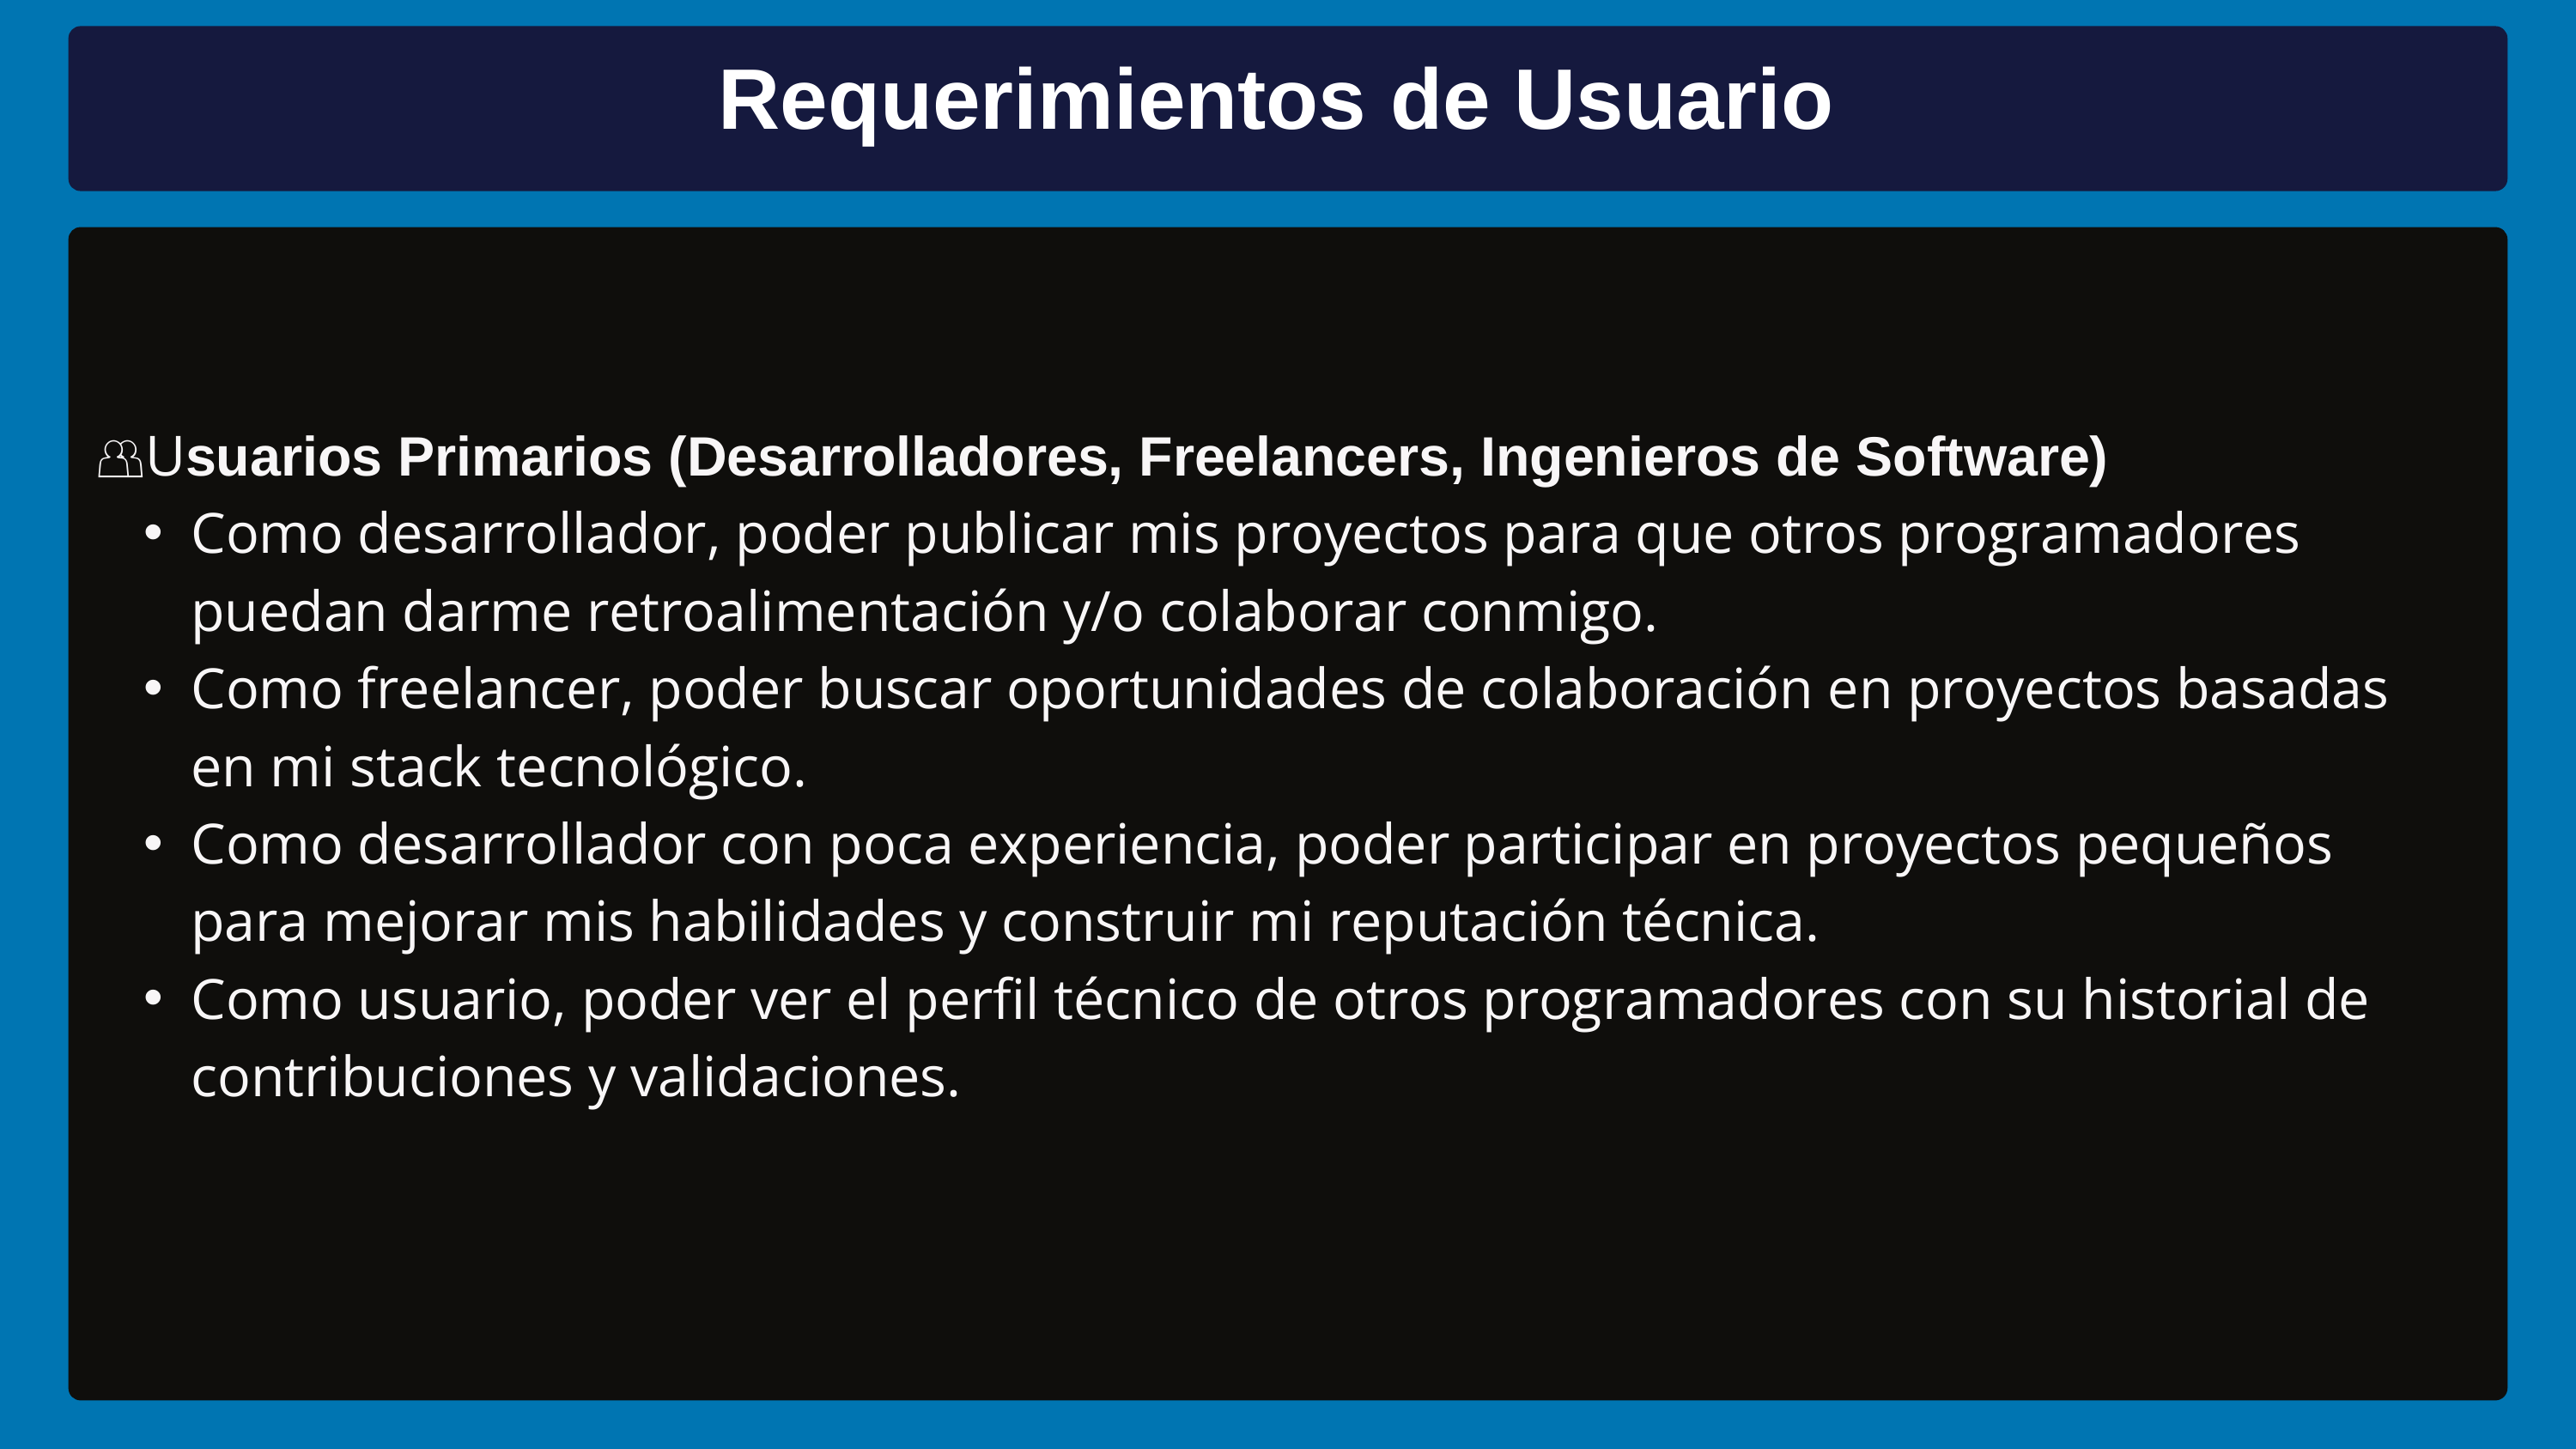

Requerimientos de Usuario

👥Usuarios Primarios (Desarrolladores, Freelancers, Ingenieros de Software)
Como desarrollador, poder publicar mis proyectos para que otros programadores puedan darme retroalimentación y/o colaborar conmigo.
Como freelancer, poder buscar oportunidades de colaboración en proyectos basadas en mi stack tecnológico.
Como desarrollador con poca experiencia, poder participar en proyectos pequeños para mejorar mis habilidades y construir mi reputación técnica.
Como usuario, poder ver el perfil técnico de otros programadores con su historial de contribuciones y validaciones.